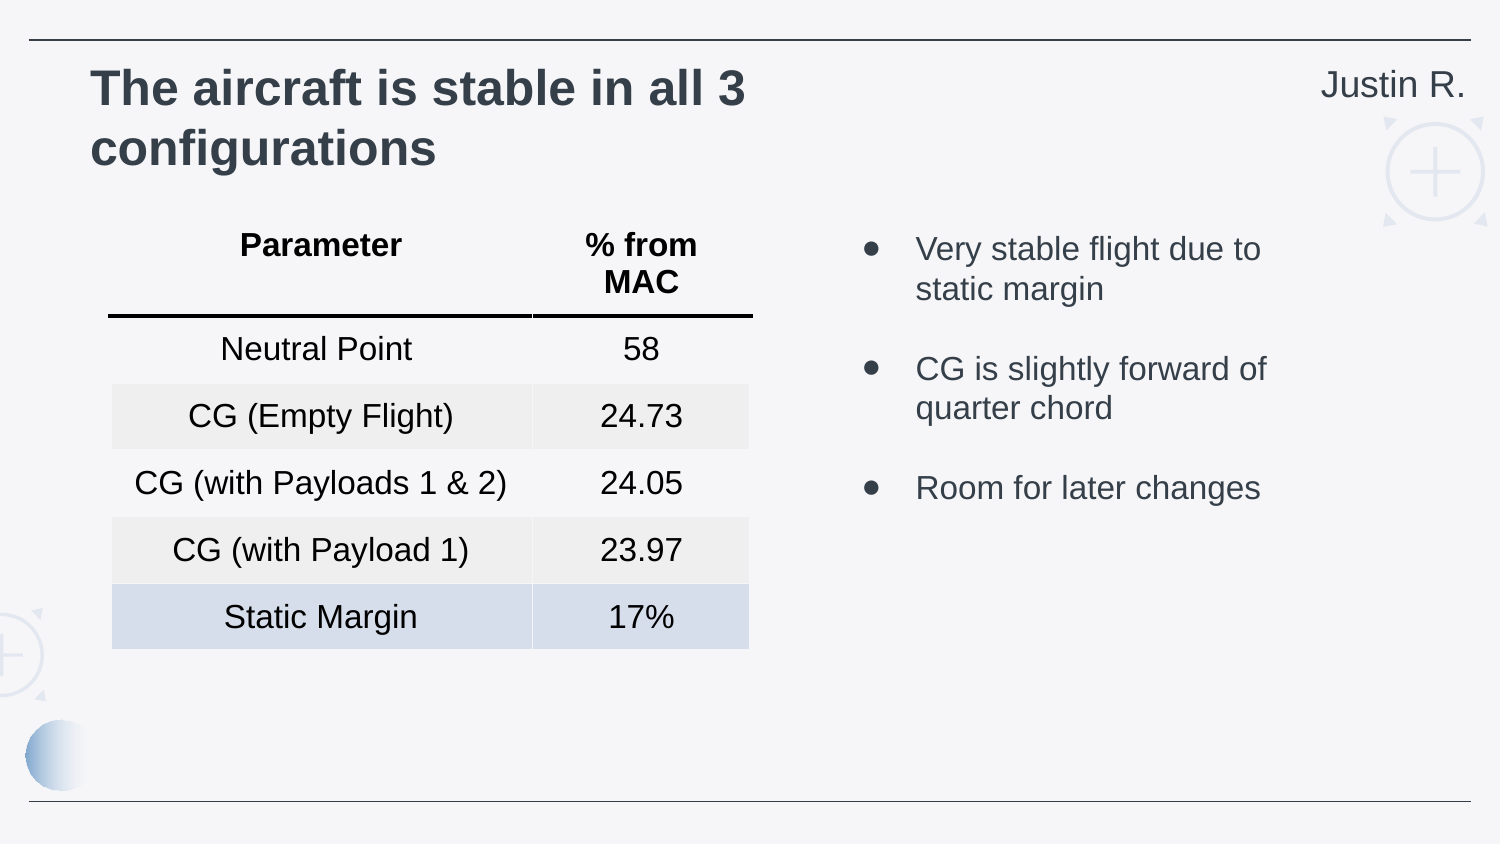

Justin R.
# The aircraft is stable in all 3 configurations
| Parameter | % from MAC |
| --- | --- |
| Neutral Point | 58 |
| CG (Empty Flight) | 24.73 |
| CG (with Payloads 1 & 2) | 24.05 |
| CG (with Payload 1) | 23.97 |
| Static Margin | 17% |
Very stable flight due to static margin

CG is slightly forward of quarter chord

Room for later changes